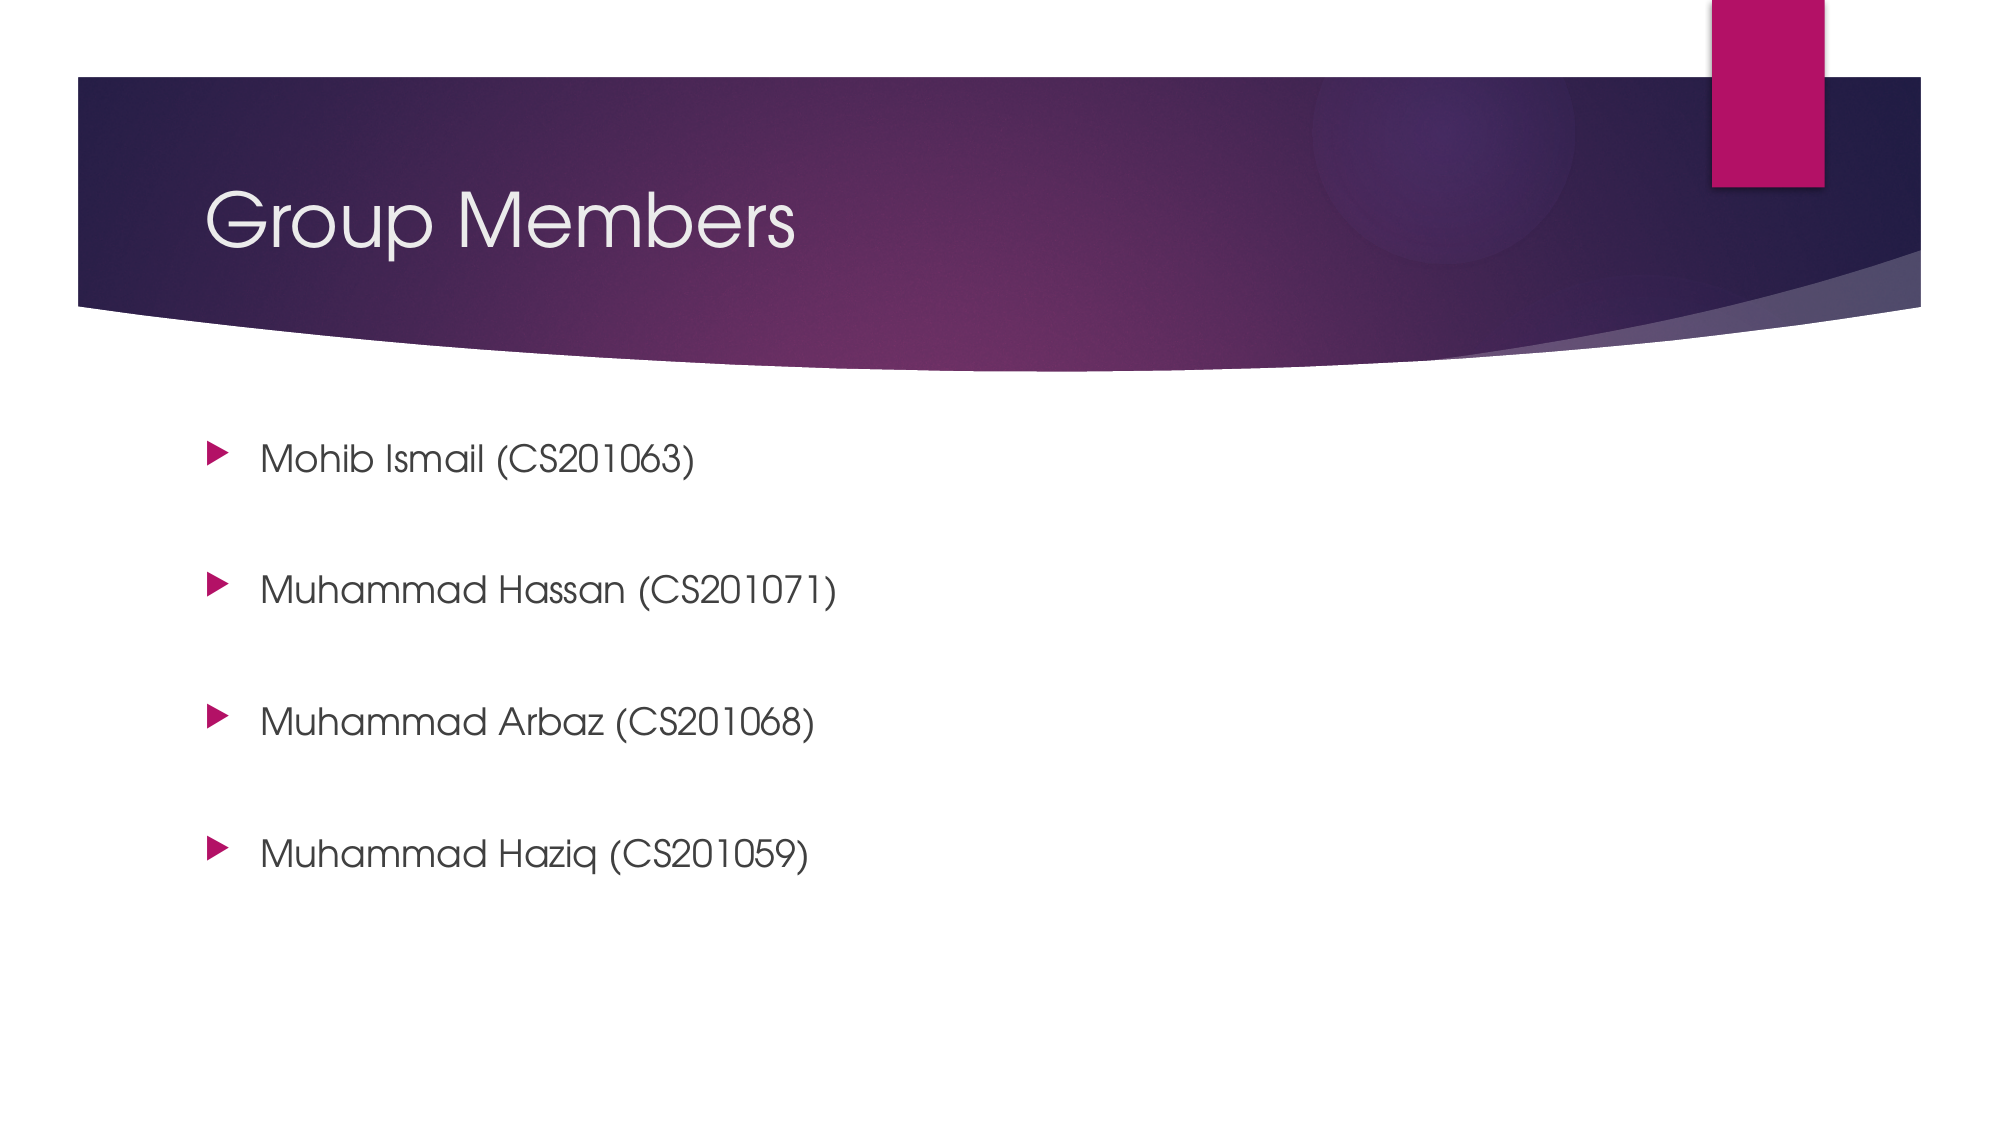

# Group Members
Mohib Ismail (CS201063)

Muhammad Hassan (CS201071)

Muhammad Arbaz (CS201068)

Muhammad Haziq (CS201059)